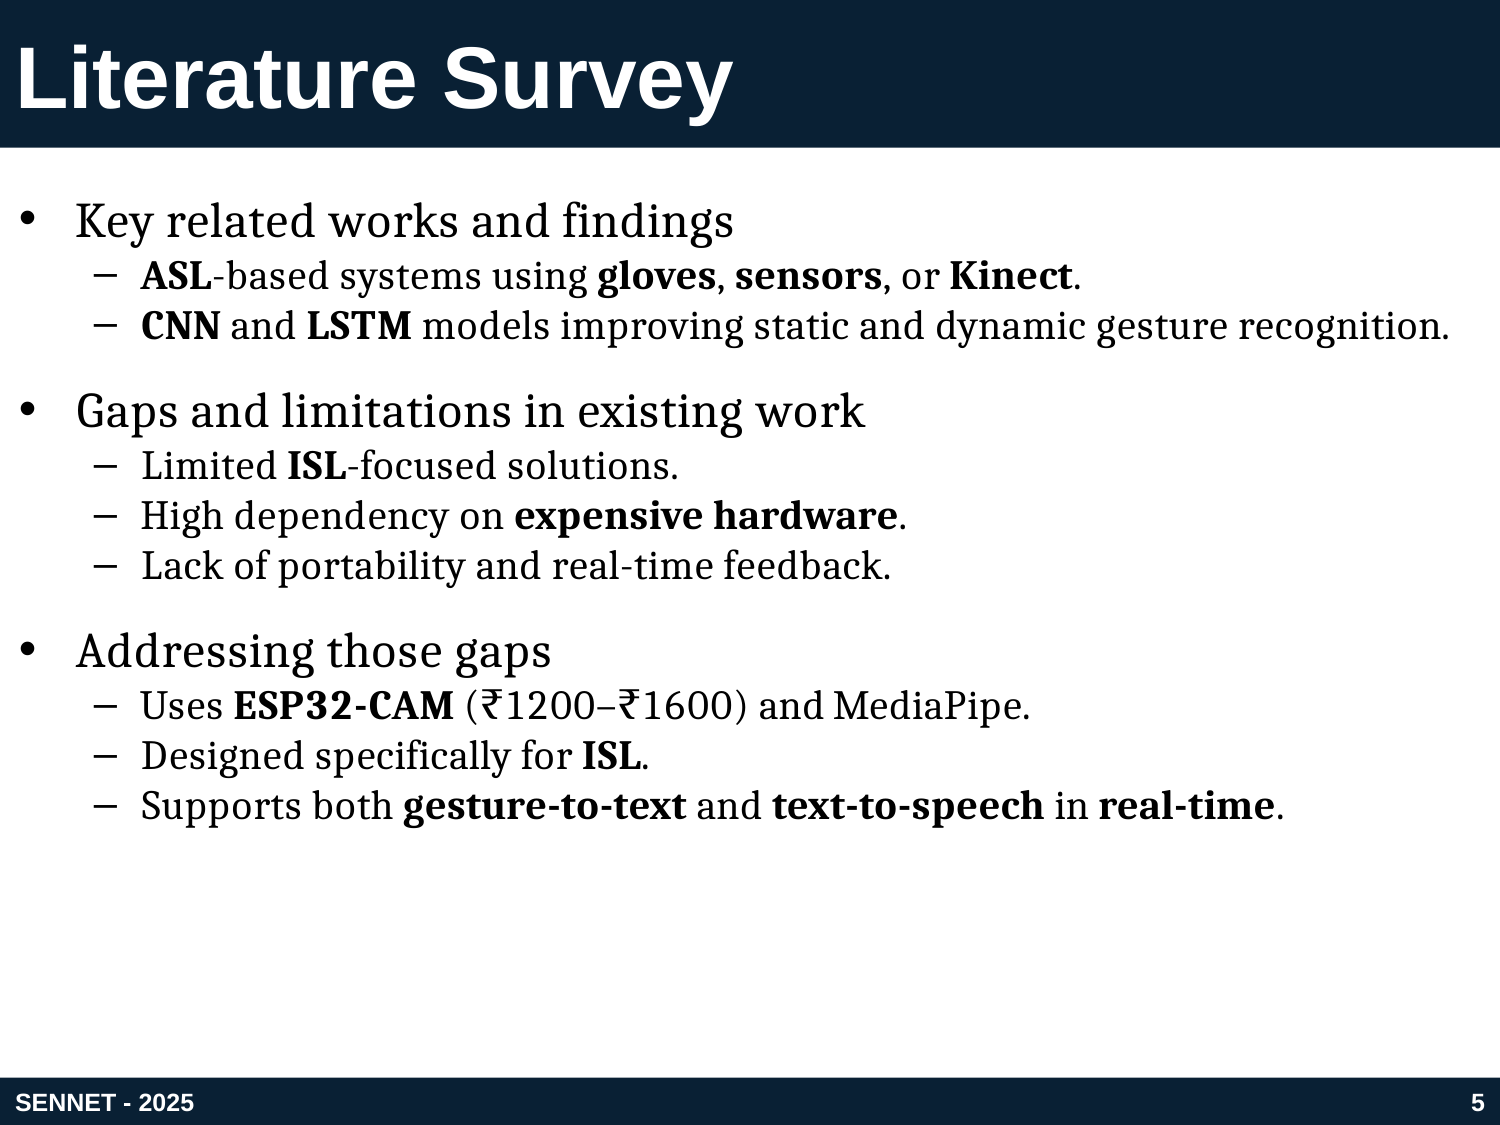

# Literature Survey
Key related works and findings
ASL-based systems using gloves, sensors, or Kinect.
CNN and LSTM models improving static and dynamic gesture recognition.
Gaps and limitations in existing work
Limited ISL-focused solutions.
High dependency on expensive hardware.
Lack of portability and real-time feedback.
Addressing those gaps
Uses ESP32-CAM (₹1200–₹1600) and MediaPipe.
Designed specifically for ISL.
Supports both gesture-to-text and text-to-speech in real-time.

SENNET - 2025
5